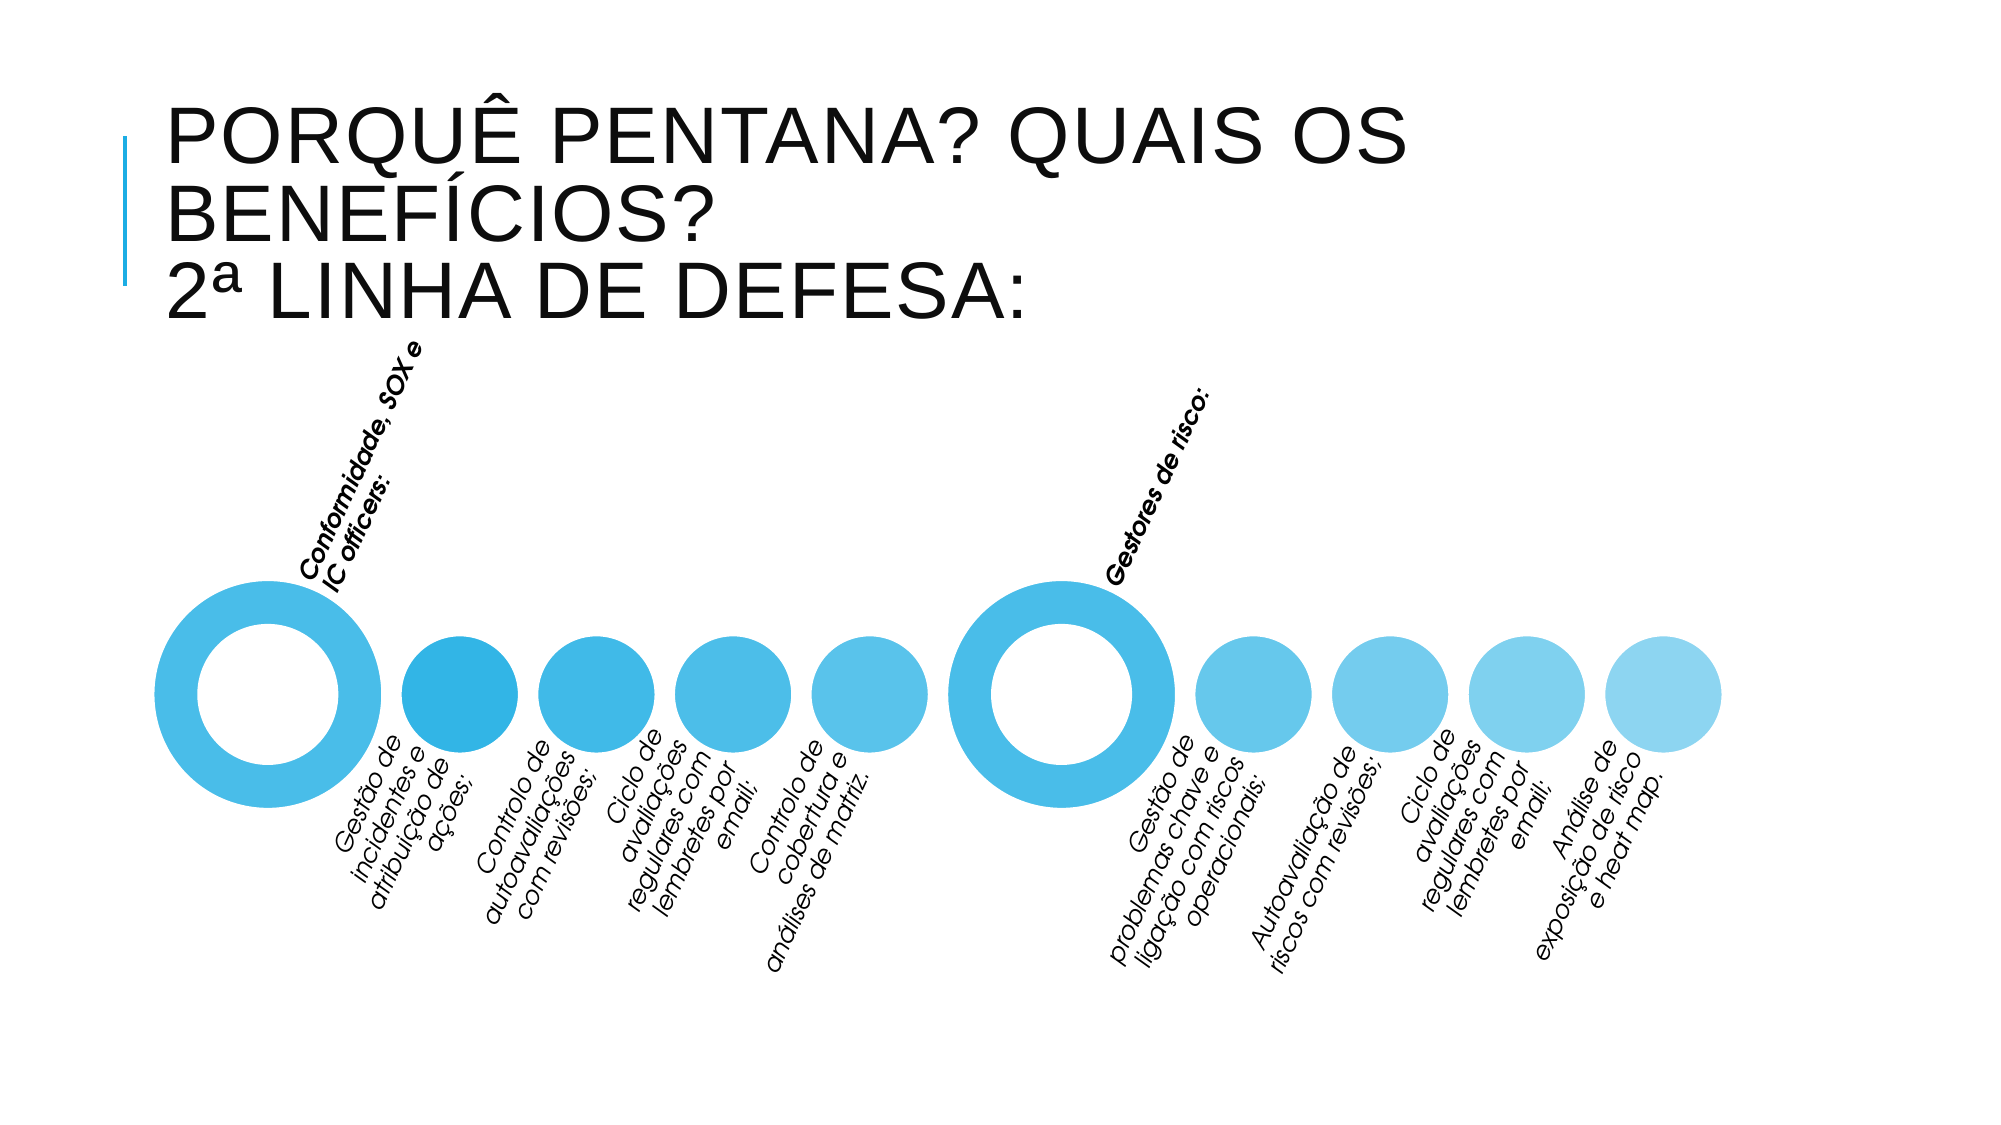

# Porquê Pentana? Quais os benefícios? 2ª Linha de Defesa:
Conformidade, SOX e IC officers:
Gestão de incidentes e atribuição de ações;
Controlo de autoavaliações com revisões;
Ciclo de avaliações regulares com lembretes por email;
Controlo de cobertura e análises de matriz.
Gestores de risco:
Gestão de problemas chave e ligação com riscos operacionais;
Autoavaliação de riscos com revisões;
Ciclo de avaliações regulares com lembretes por email;
Análise de exposição de risco e heat map.